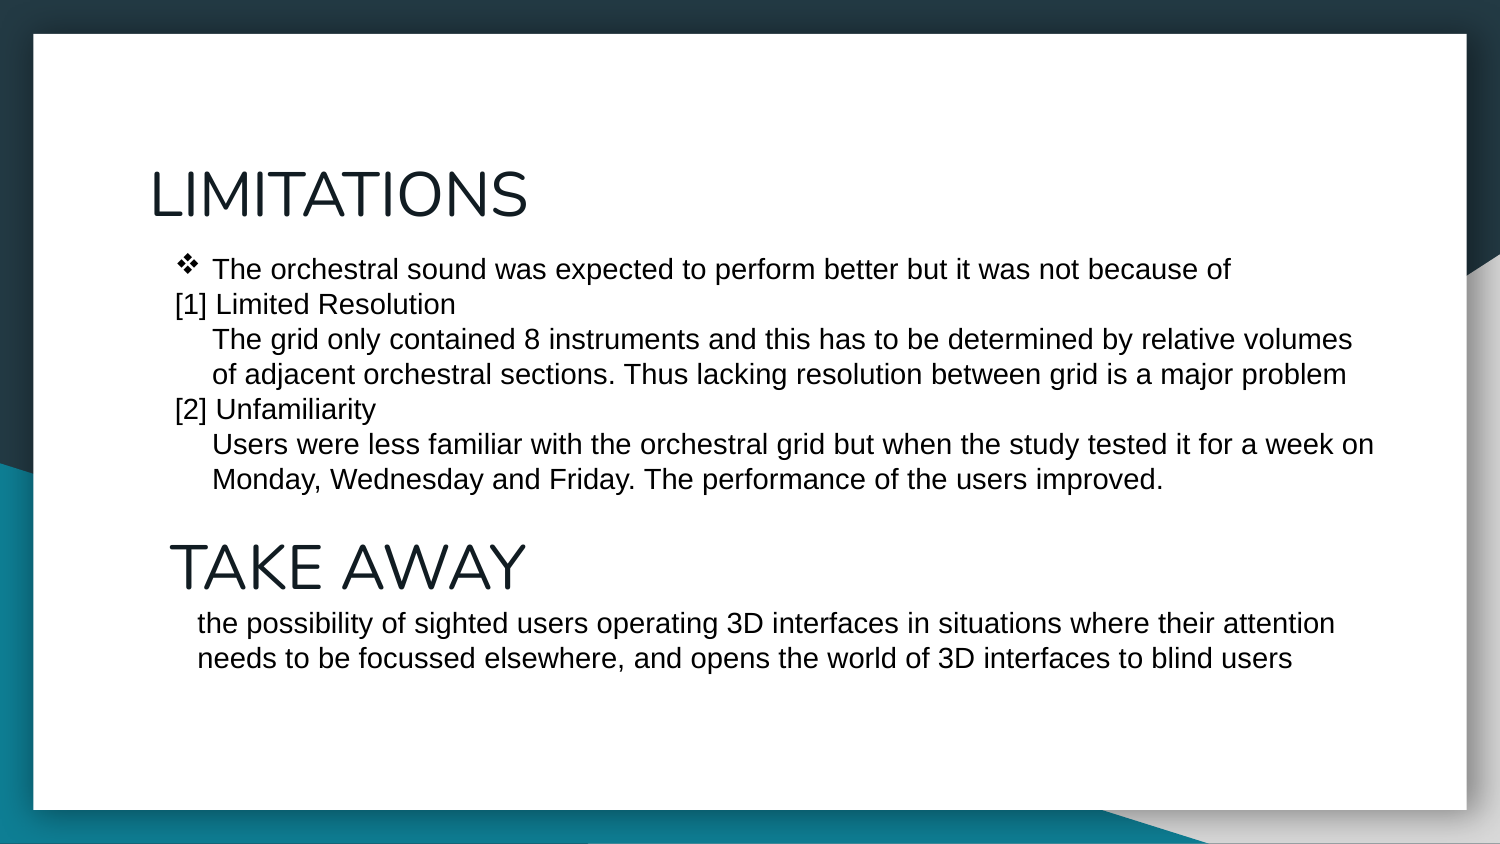

# LIMITATIONS
The orchestral sound was expected to perform better but it was not because of
[1] Limited Resolution
	The grid only contained 8 instruments and this has to be determined by relative volumes of adjacent orchestral sections. Thus lacking resolution between grid is a major problem
[2] Unfamiliarity
	Users were less familiar with the orchestral grid but when the study tested it for a week on Monday, Wednesday and Friday. The performance of the users improved.
TAKE AWAY
the possibility of sighted users operating 3D interfaces in situations where their attention needs to be focussed elsewhere, and opens the world of 3D interfaces to blind users